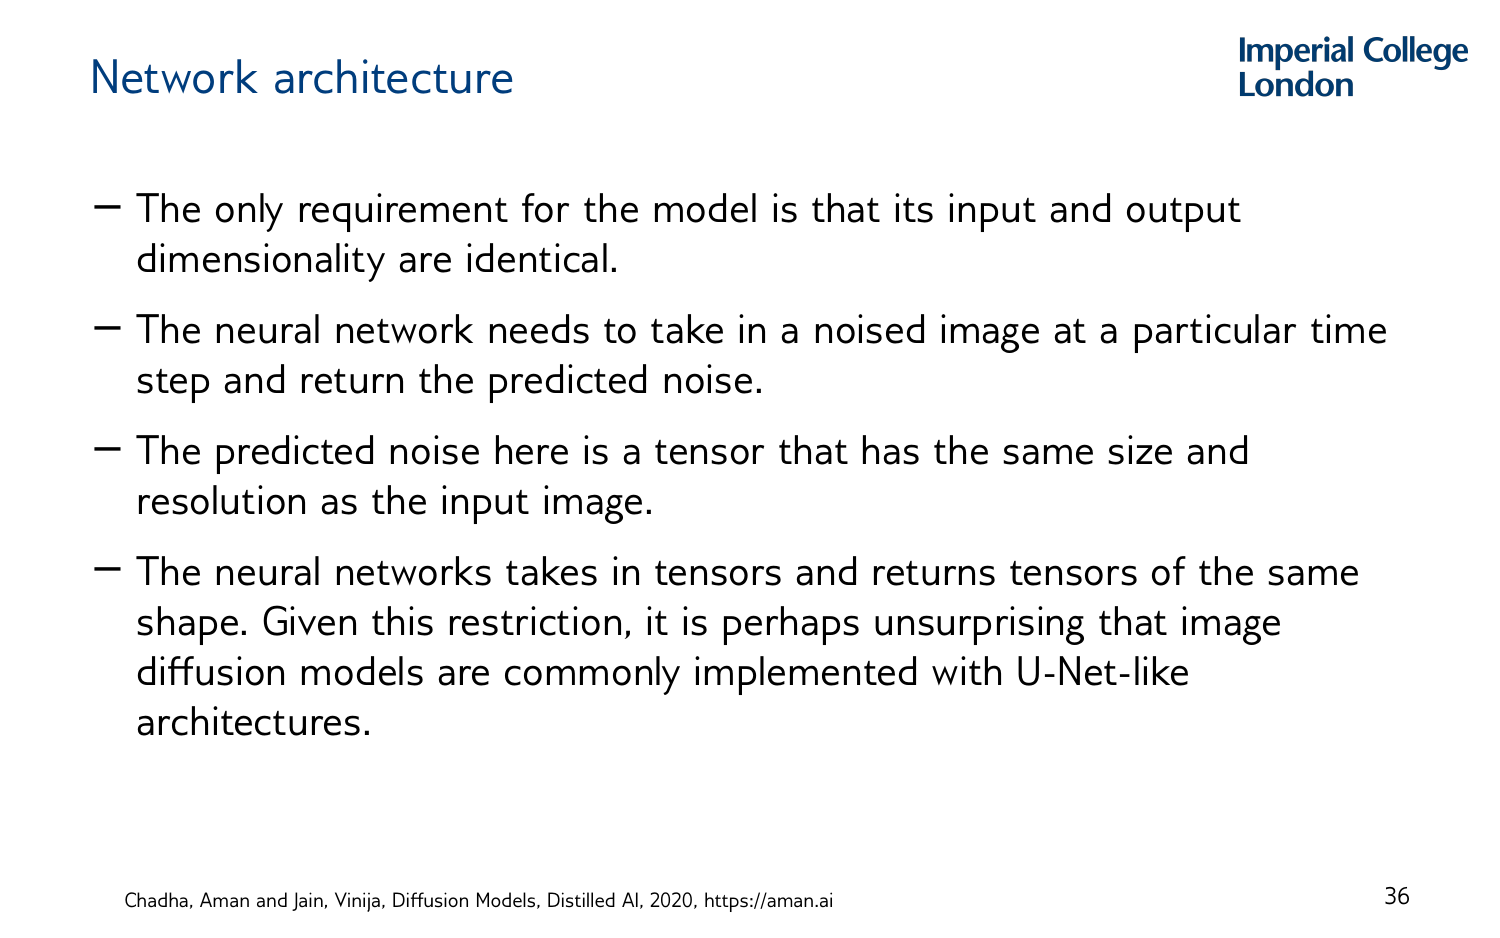

# Network architecture
The only requirement for the model is that its input and output dimensionality are identical.
The neural network needs to take in a noised image at a particular time step and return the predicted noise.
The predicted noise here is a tensor that has the same size and resolution as the input image.
The neural networks takes in tensors and returns tensors of the same shape. Given this restriction, it is perhaps unsurprising that image diffusion models are commonly implemented with U-Net-like architectures.

36
Chadha, Aman and Jain, Vinija, Diffusion Models, Distilled AI, 2020, https://aman.ai